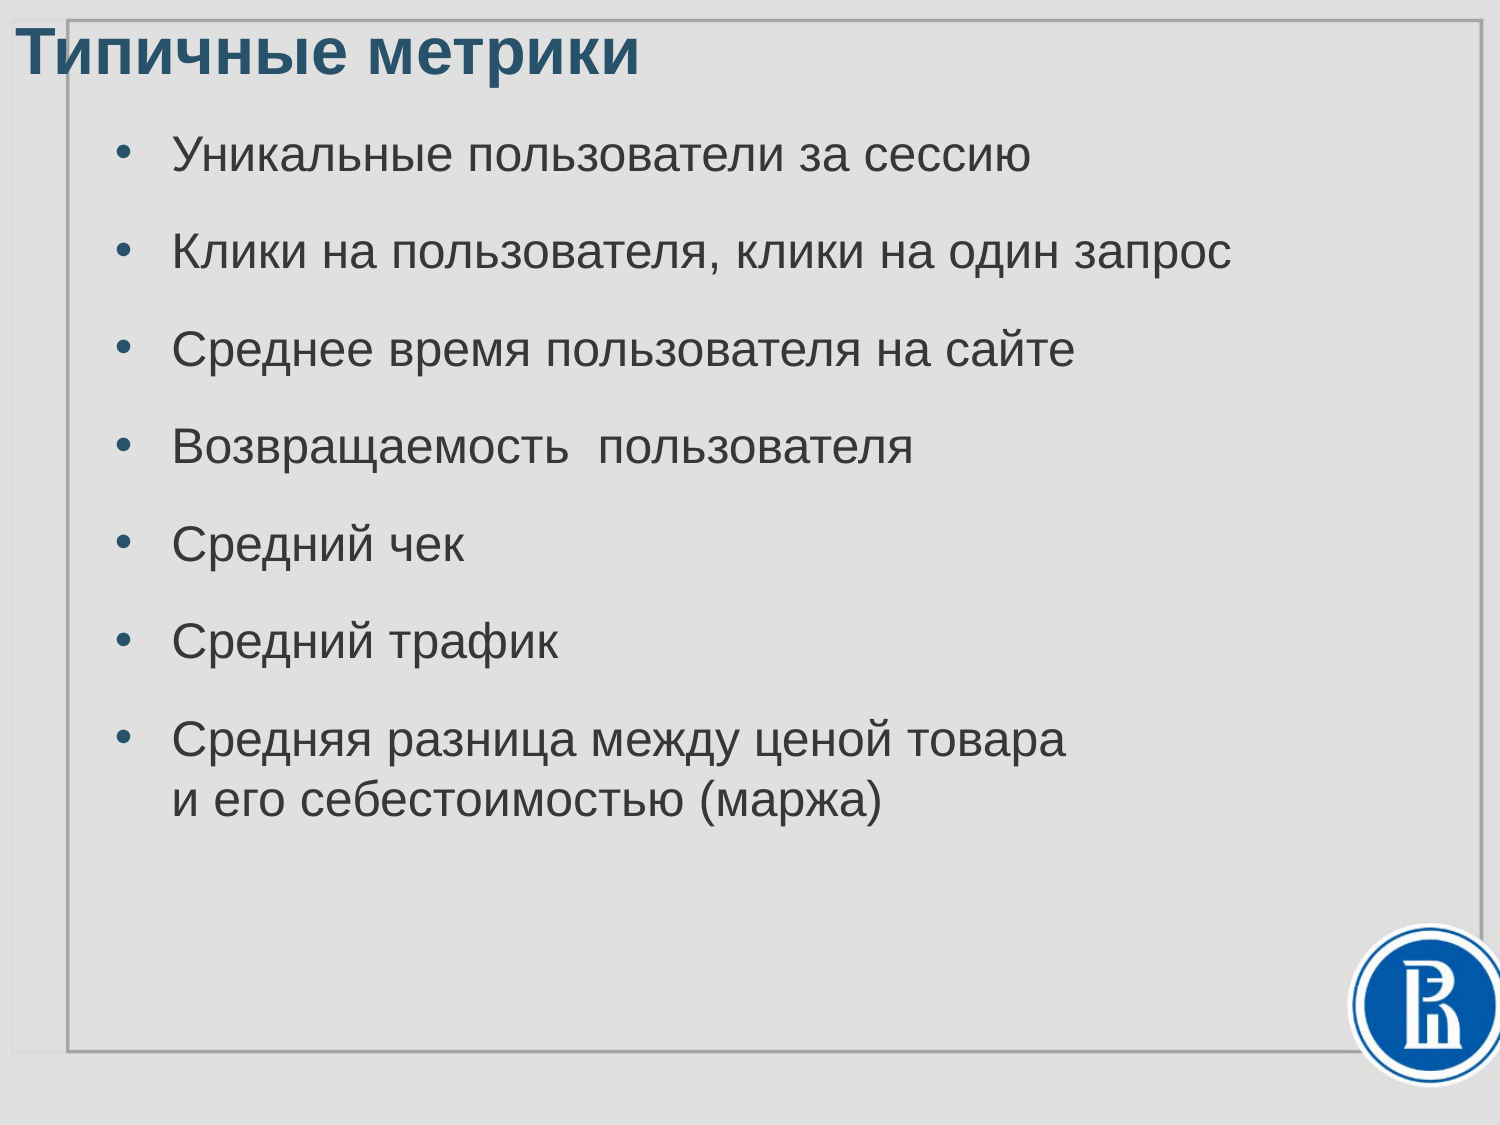

# Типичные метрики
Уникальные пользователи за сессию
Клики на пользователя, клики на один запрос
Среднее время пользователя на сайте
Возвращаемость  пользователя
Средний чек
Средний трафик
Средняя разница между ценой товара
и его себестоимостью (маржа)